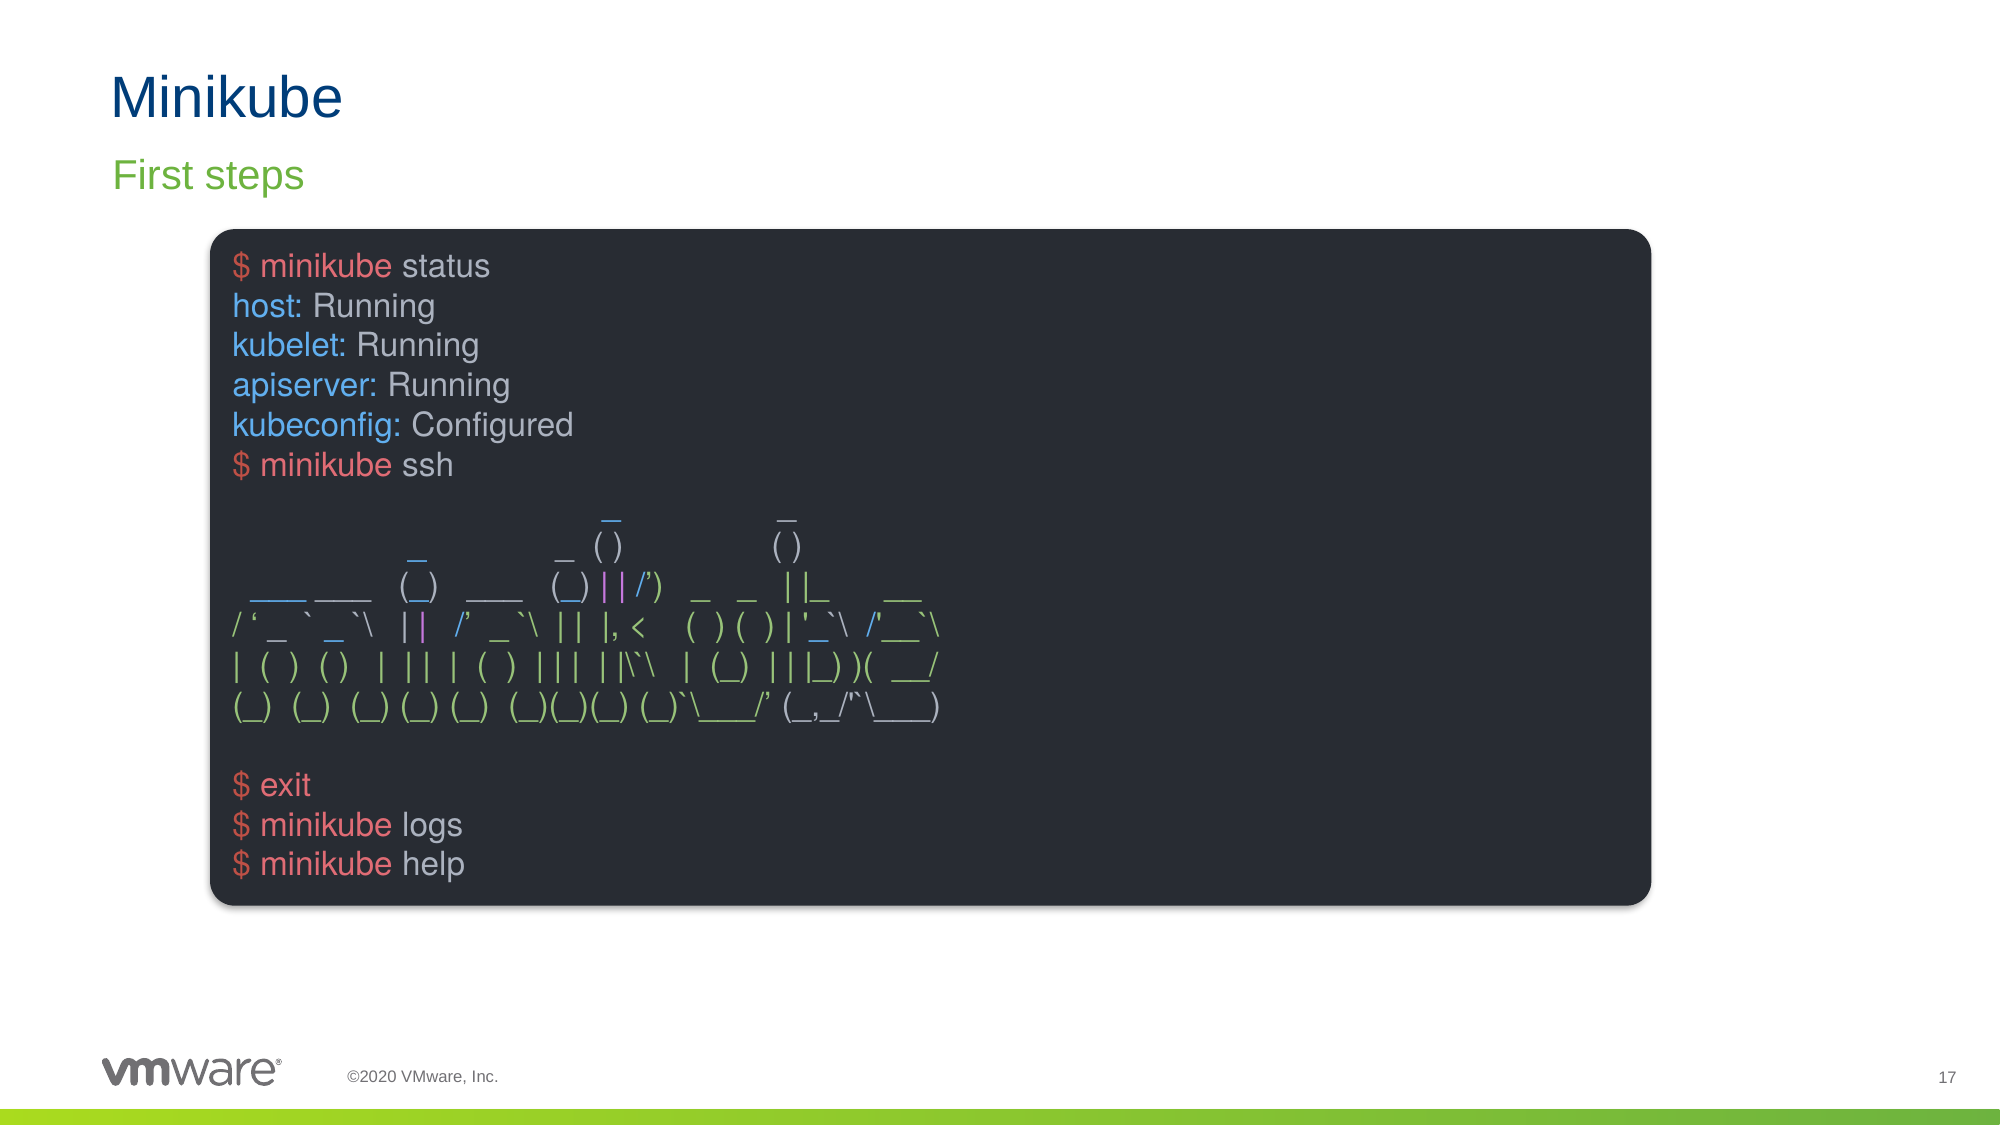

# Minikube
First steps
$ minikube status
host: Running
kubelet: Running
apiserver: Running
kubeconfig: Configured
$ minikube ssh
                                        _                 _
                   _              _  ( )                ( )
  ___ ___   (_)   ___   (_) | | /’)   _   _   | |_      __
/ ‘ _  ` _ `\   | |   /’  _ `\  | |  |, <    (  ) (  ) | '_`\  /'__`\
|  (  )  ( )   |  | |  |  (  )  | | |  | |\`\   |  (_)  | | |_) )(  __/
(_)  (_)  (_) (_) (_)  (_)(_)(_) (_)`\___/’ (_,_/'`\___)
 
$ exit
$ minikube logs
$ minikube help